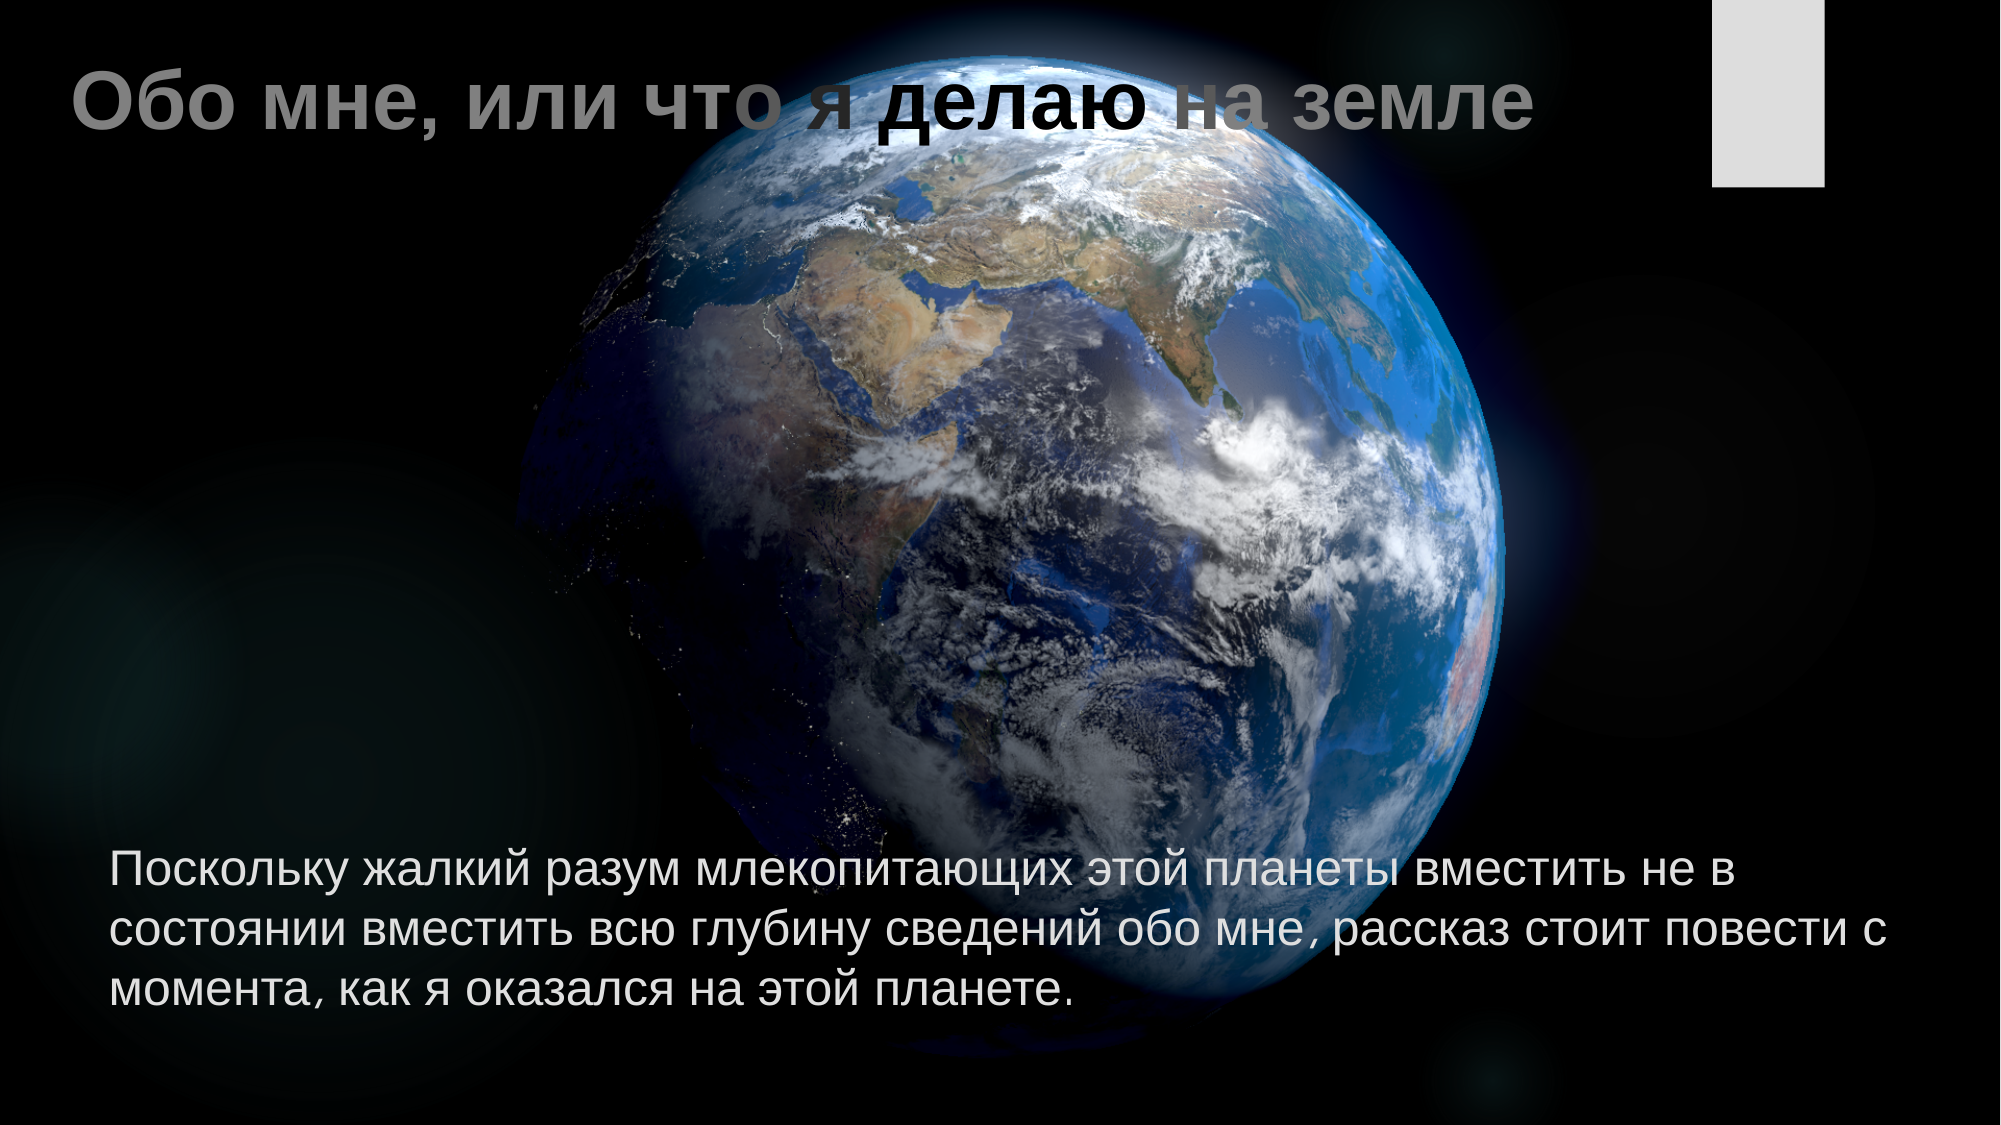

# Обо мне, или что я делаю на земле
Поскольку жалкий разум млекопитающих этой планеты вместить не в состоянии вместить всю глубину сведений обо мне, рассказ стоит повести с момента, как я оказался на этой планете.